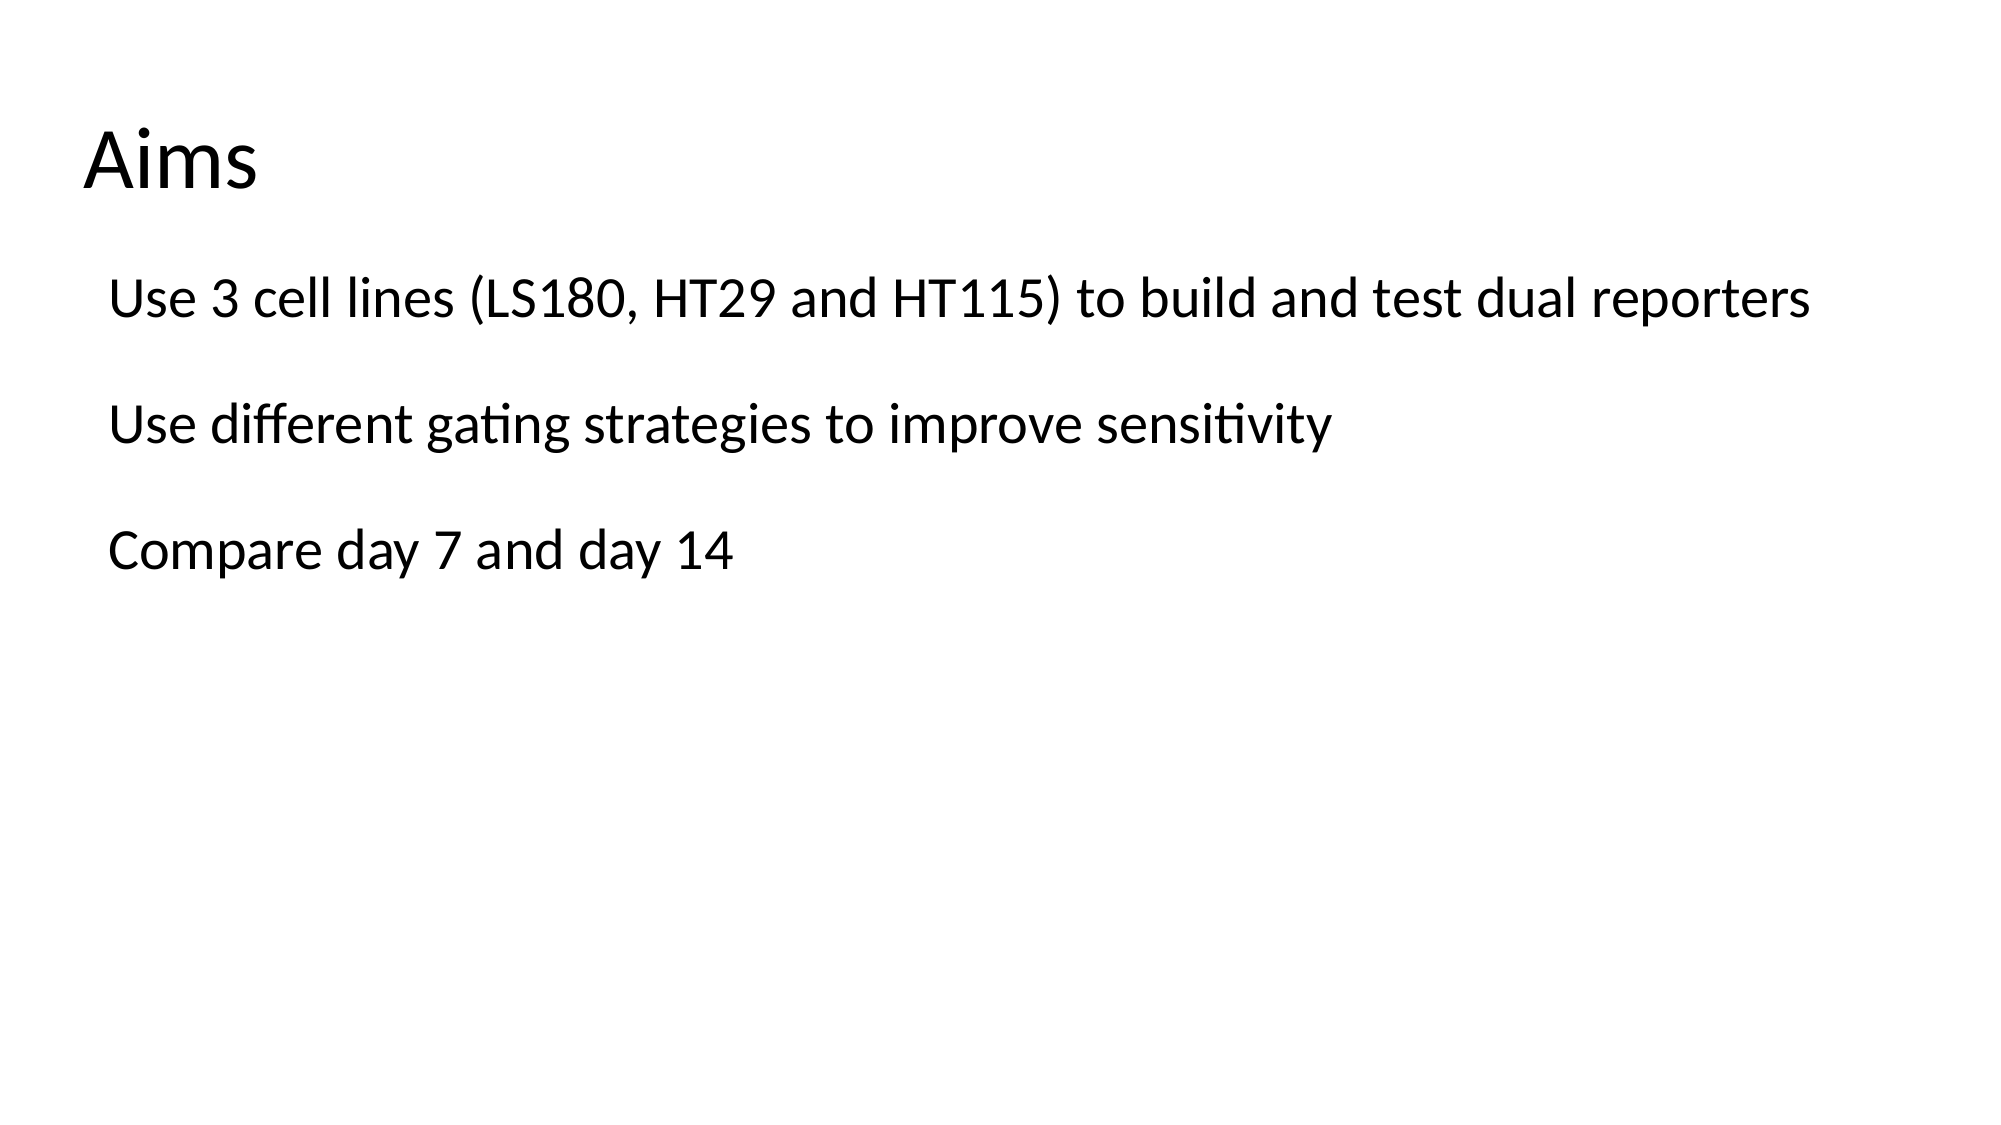

# Aims
Use 3 cell lines (LS180, HT29 and HT115) to build and test dual reporters

Use different gating strategies to improve sensitivity

Compare day 7 and day 14